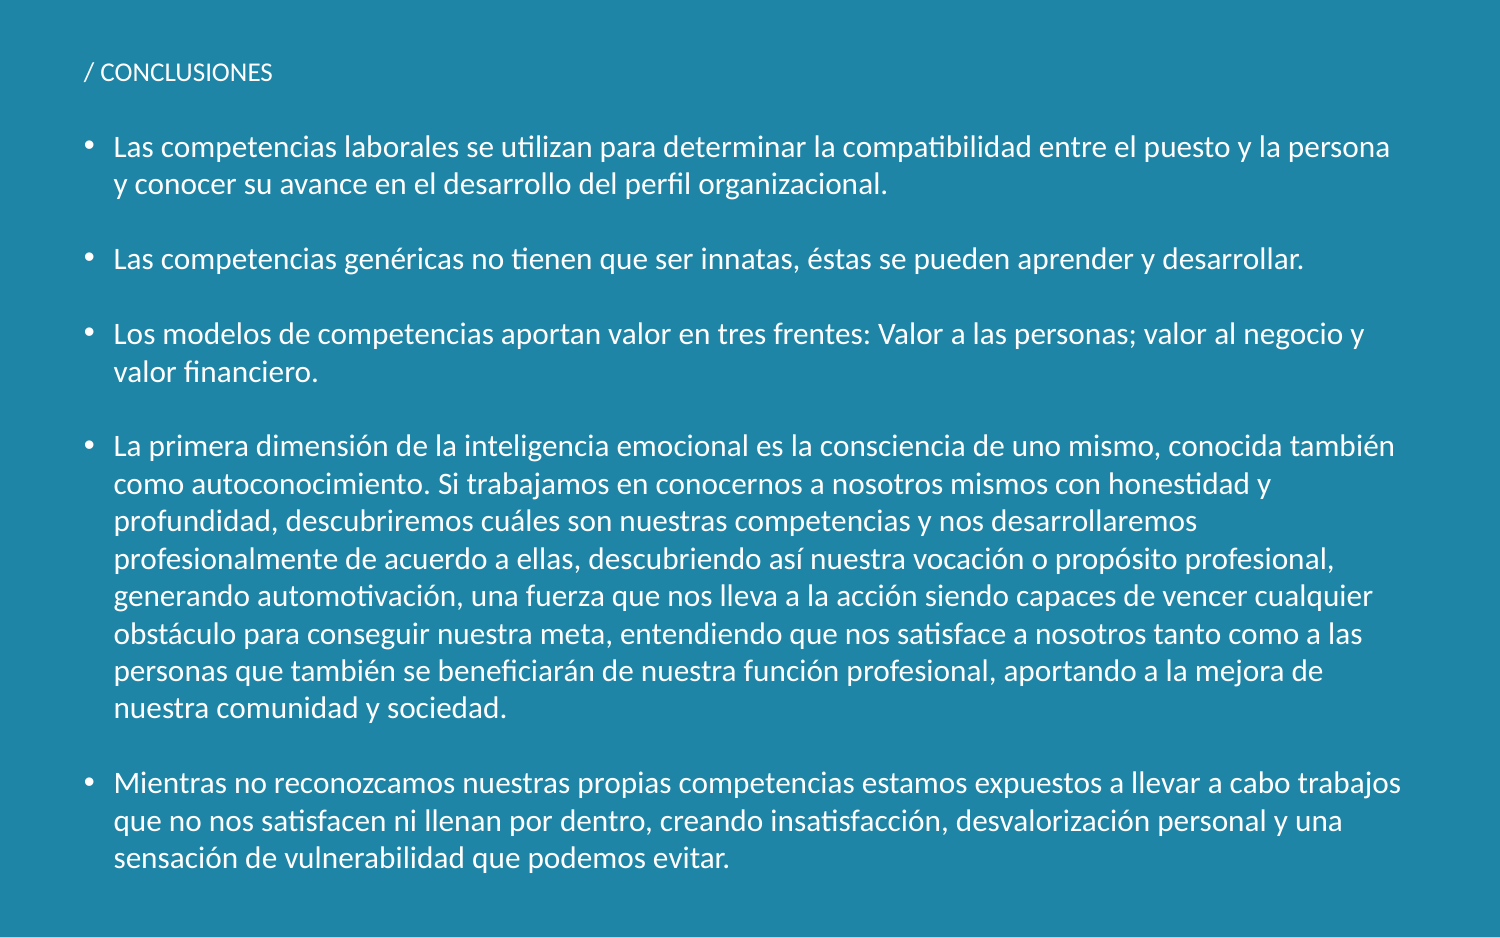

/ CONCLUSIONES
Las competencias laborales se utilizan para determinar la compatibilidad entre el puesto y la persona y conocer su avance en el desarrollo del perfil organizacional.

Las competencias genéricas no tienen que ser innatas, éstas se pueden aprender y desarrollar.

Los modelos de competencias aportan valor en tres frentes: Valor a las personas; valor al negocio y valor financiero.

La primera dimensión de la inteligencia emocional es la consciencia de uno mismo, conocida también como autoconocimiento. Si trabajamos en conocernos a nosotros mismos con honestidad y profundidad, descubriremos cuáles son nuestras competencias y nos desarrollaremos profesionalmente de acuerdo a ellas, descubriendo así nuestra vocación o propósito profesional, generando automotivación, una fuerza que nos lleva a la acción siendo capaces de vencer cualquier obstáculo para conseguir nuestra meta, entendiendo que nos satisface a nosotros tanto como a las personas que también se beneficiarán de nuestra función profesional, aportando a la mejora de nuestra comunidad y sociedad.

Mientras no reconozcamos nuestras propias competencias estamos expuestos a llevar a cabo trabajos que no nos satisfacen ni llenan por dentro, creando insatisfacción, desvalorización personal y una sensación de vulnerabilidad que podemos evitar.